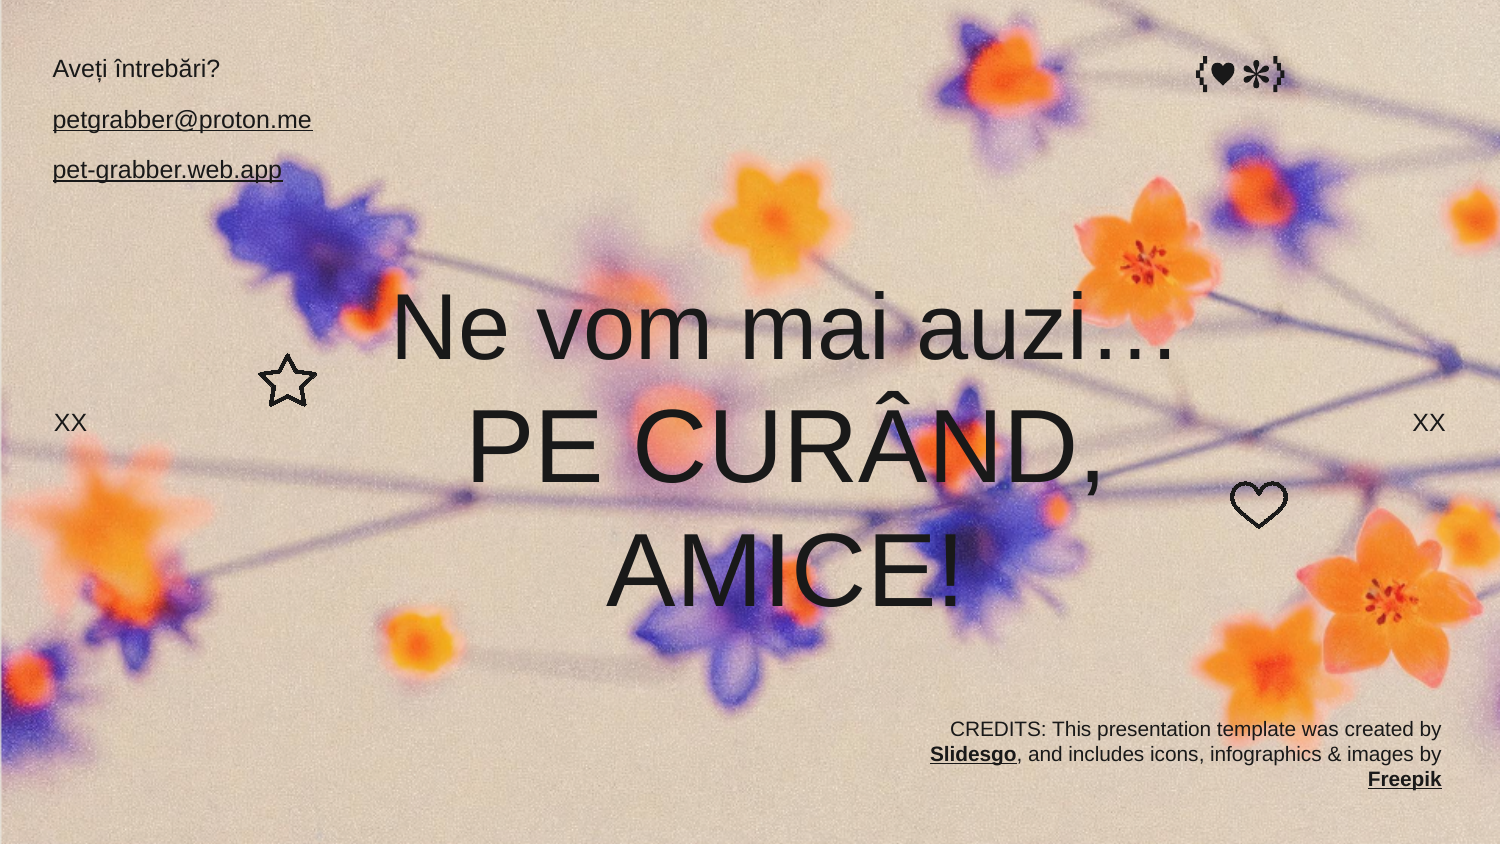

Aveți întrebări?
petgrabber@proton.me
pet-grabber.web.app

# Ne vom mai auzi…
PE CURÂND, AMICE!

XX
XX